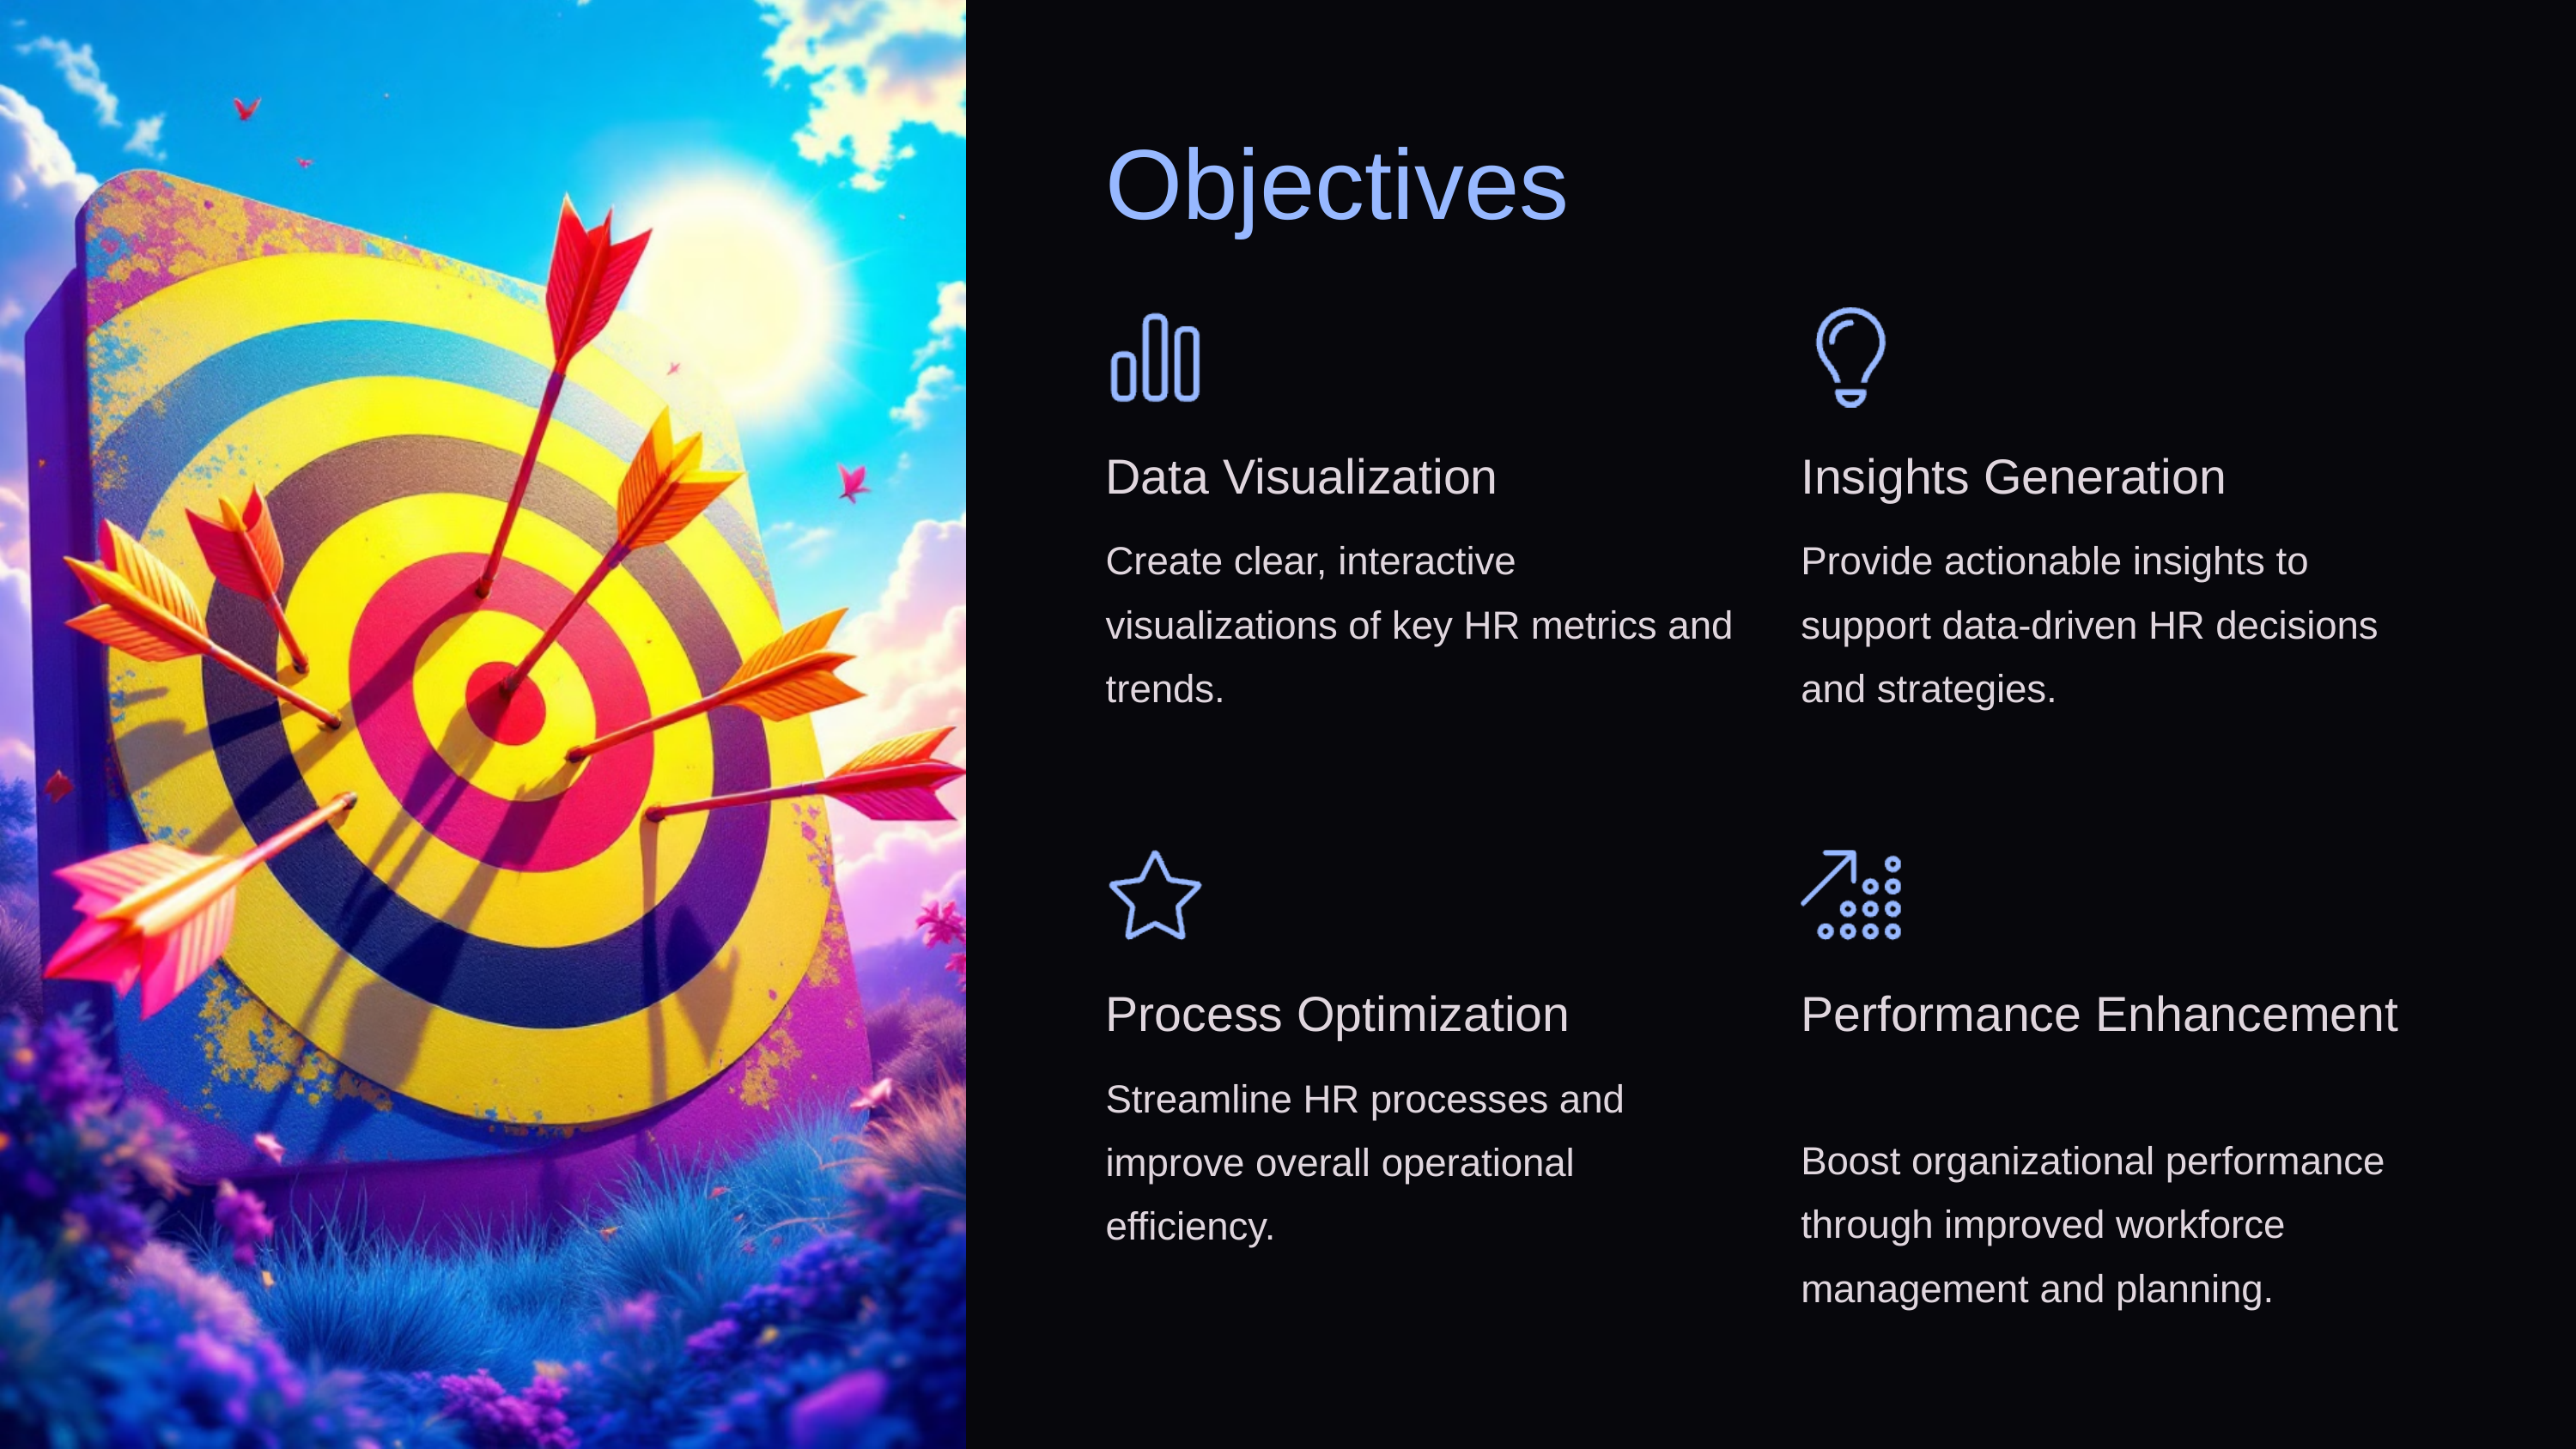

Objectives

Data Visualization
Insights Generation
Create clear, interactive visualizations of key HR metrics and trends.
Provide actionable insights to support data-driven HR decisions and strategies.

Process Optimization
Performance Enhancement
Streamline HR processes and improve overall operational efficiency.
Boost organizational performance through improved workforce management and planning.